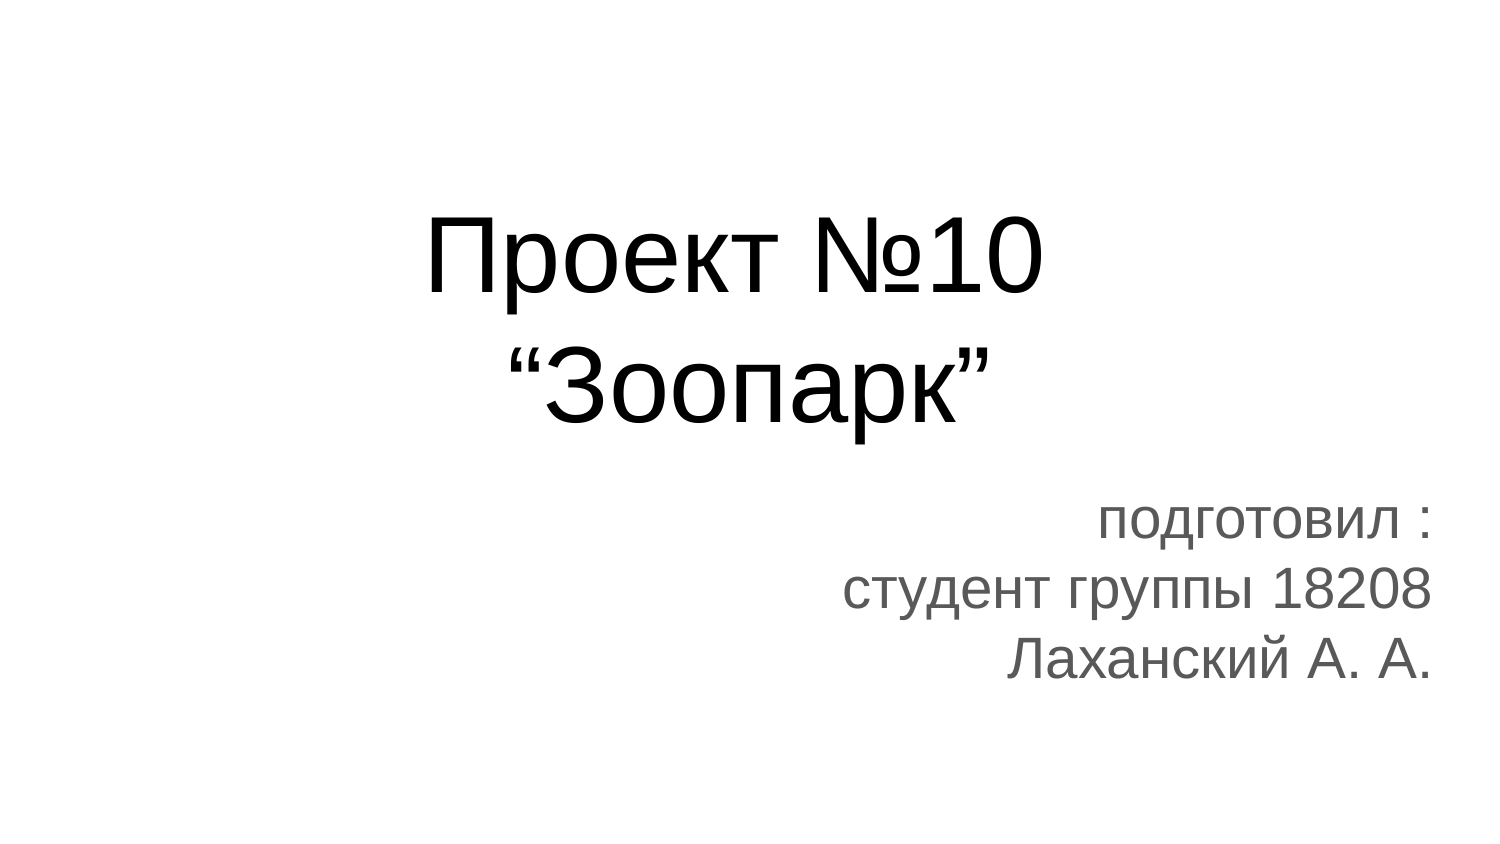

# Проект №10 “Зоопарк”
подготовил :
студент группы 18208
Лаханский А. А.